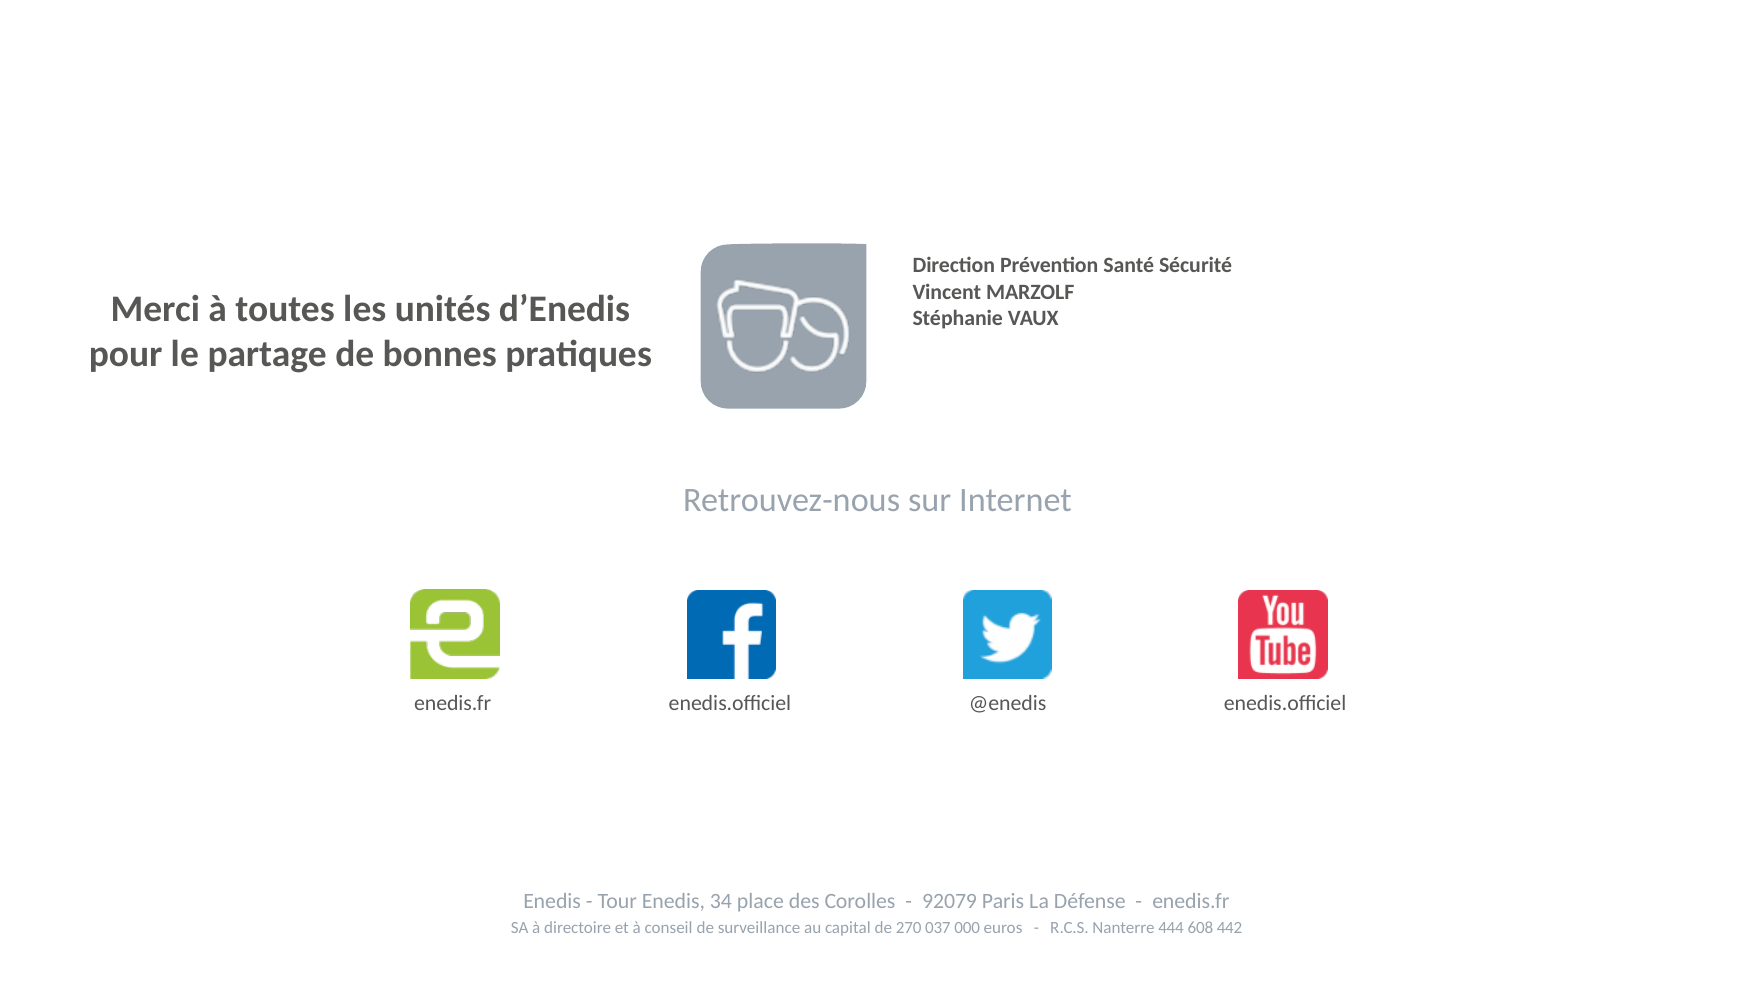

Direction Prévention Santé Sécurité
Vincent MARZOLF
Stéphanie VAUX

Merci à toutes les unités d’Enedis pour le partage de bonnes pratiques